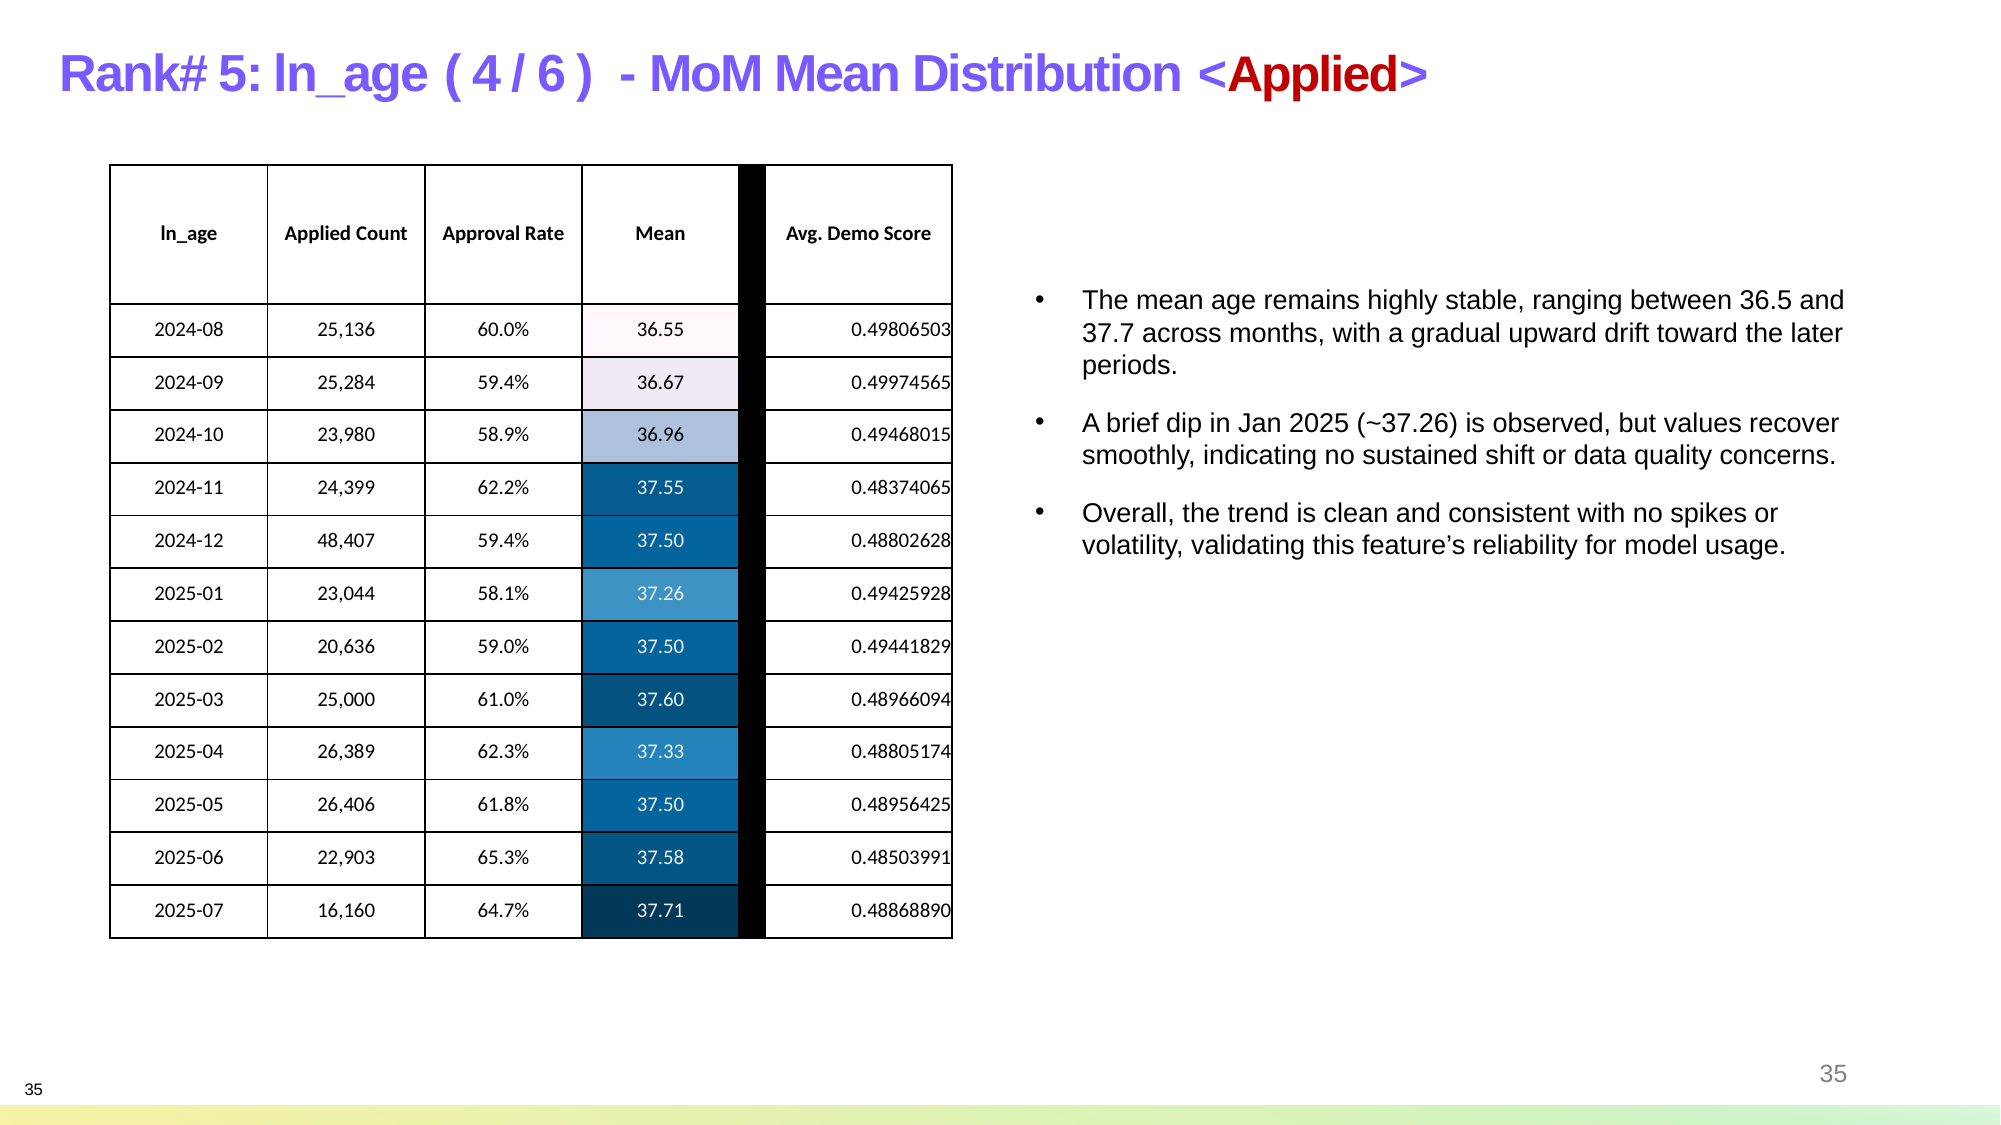

Rank# 5: ln_age ( 4 / 6 )  - MoM Mean Distribution <Applied>
| ln\_age | Applied Count | Approval Rate | Mean |  | Avg. Demo Score |
| --- | --- | --- | --- | --- | --- |
| 2024-08 | 25,136 | 60.0% | 36.55 |  | 0.49806503 |
| 2024-09 | 25,284 | 59.4% | 36.67 |  | 0.49974565 |
| 2024-10 | 23,980 | 58.9% | 36.96 |  | 0.49468015 |
| 2024-11 | 24,399 | 62.2% | 37.55 |  | 0.48374065 |
| 2024-12 | 48,407 | 59.4% | 37.50 |  | 0.48802628 |
| 2025-01 | 23,044 | 58.1% | 37.26 |  | 0.49425928 |
| 2025-02 | 20,636 | 59.0% | 37.50 |  | 0.49441829 |
| 2025-03 | 25,000 | 61.0% | 37.60 |  | 0.48966094 |
| 2025-04 | 26,389 | 62.3% | 37.33 |  | 0.48805174 |
| 2025-05 | 26,406 | 61.8% | 37.50 |  | 0.48956425 |
| 2025-06 | 22,903 | 65.3% | 37.58 |  | 0.48503991 |
| 2025-07 | 16,160 | 64.7% | 37.71 |  | 0.48868890 |
The mean age remains highly stable, ranging between 36.5 and 37.7 across months, with a gradual upward drift toward the later periods.
A brief dip in Jan 2025 (~37.26) is observed, but values recover smoothly, indicating no sustained shift or data quality concerns.
Overall, the trend is clean and consistent with no spikes or volatility, validating this feature’s reliability for model usage.
35
35